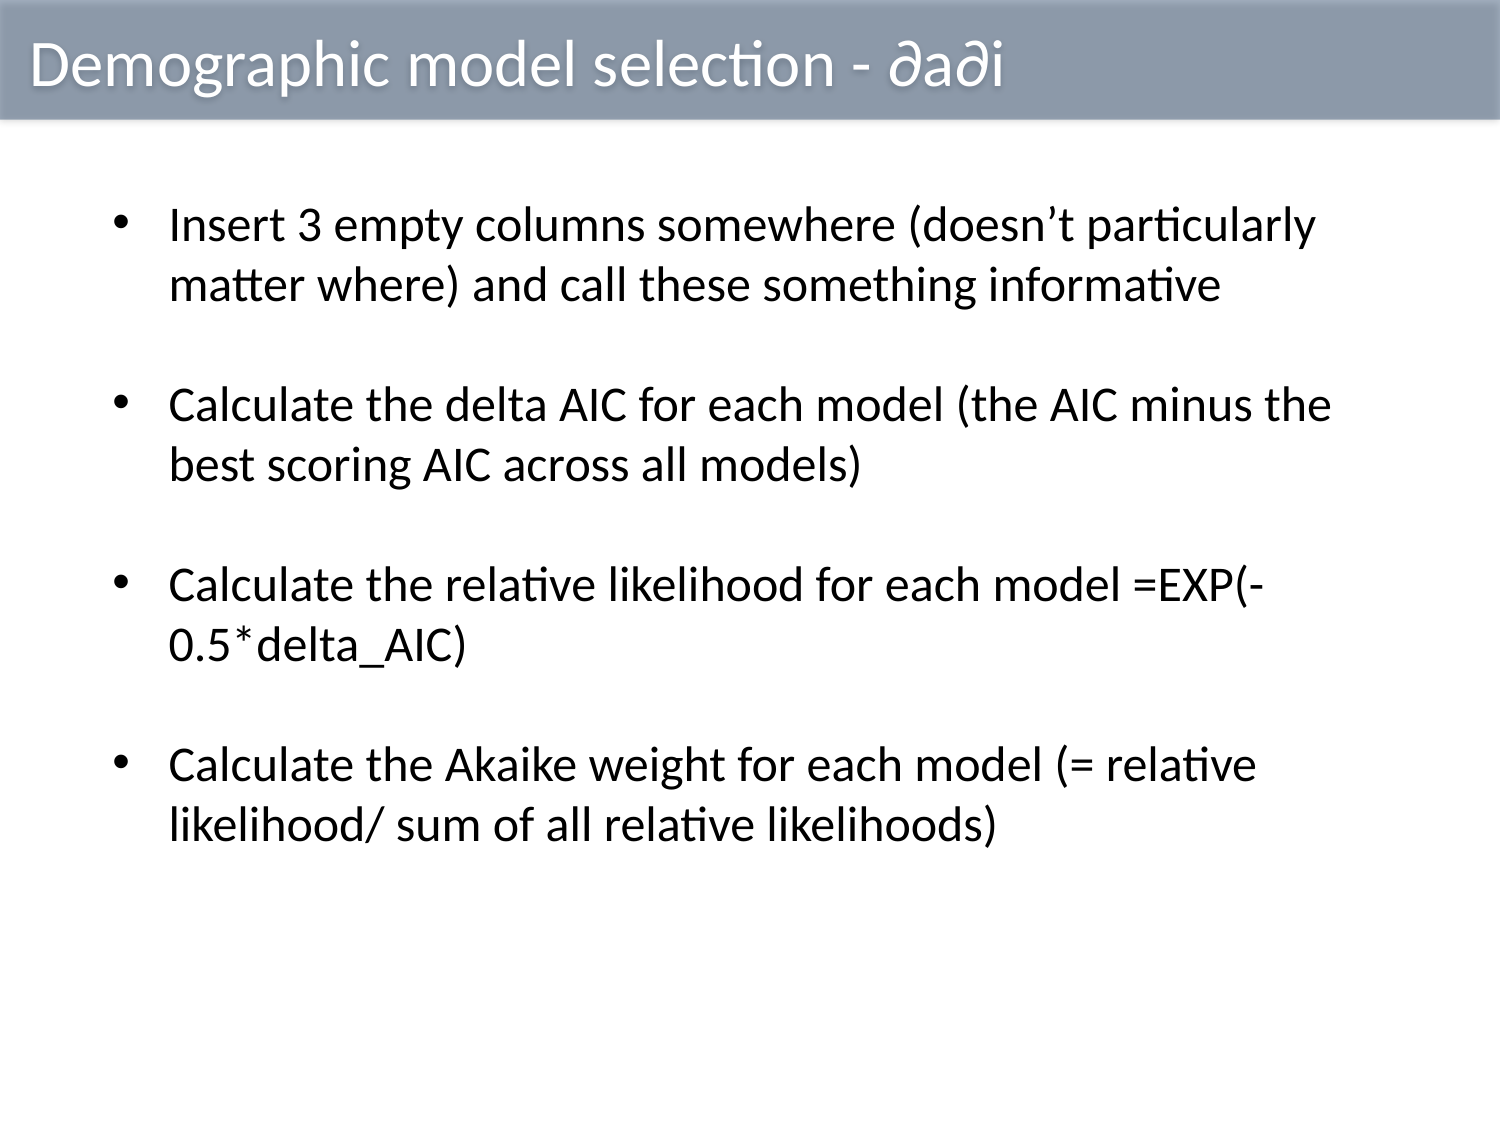

Demographic model selection - ∂a∂i
Insert 3 empty columns somewhere (doesn’t particularly matter where) and call these something informative

Calculate the delta AIC for each model (the AIC minus the best scoring AIC across all models)

Calculate the relative likelihood for each model =EXP(-0.5*delta_AIC)

Calculate the Akaike weight for each model (= relative likelihood/ sum of all relative likelihoods)